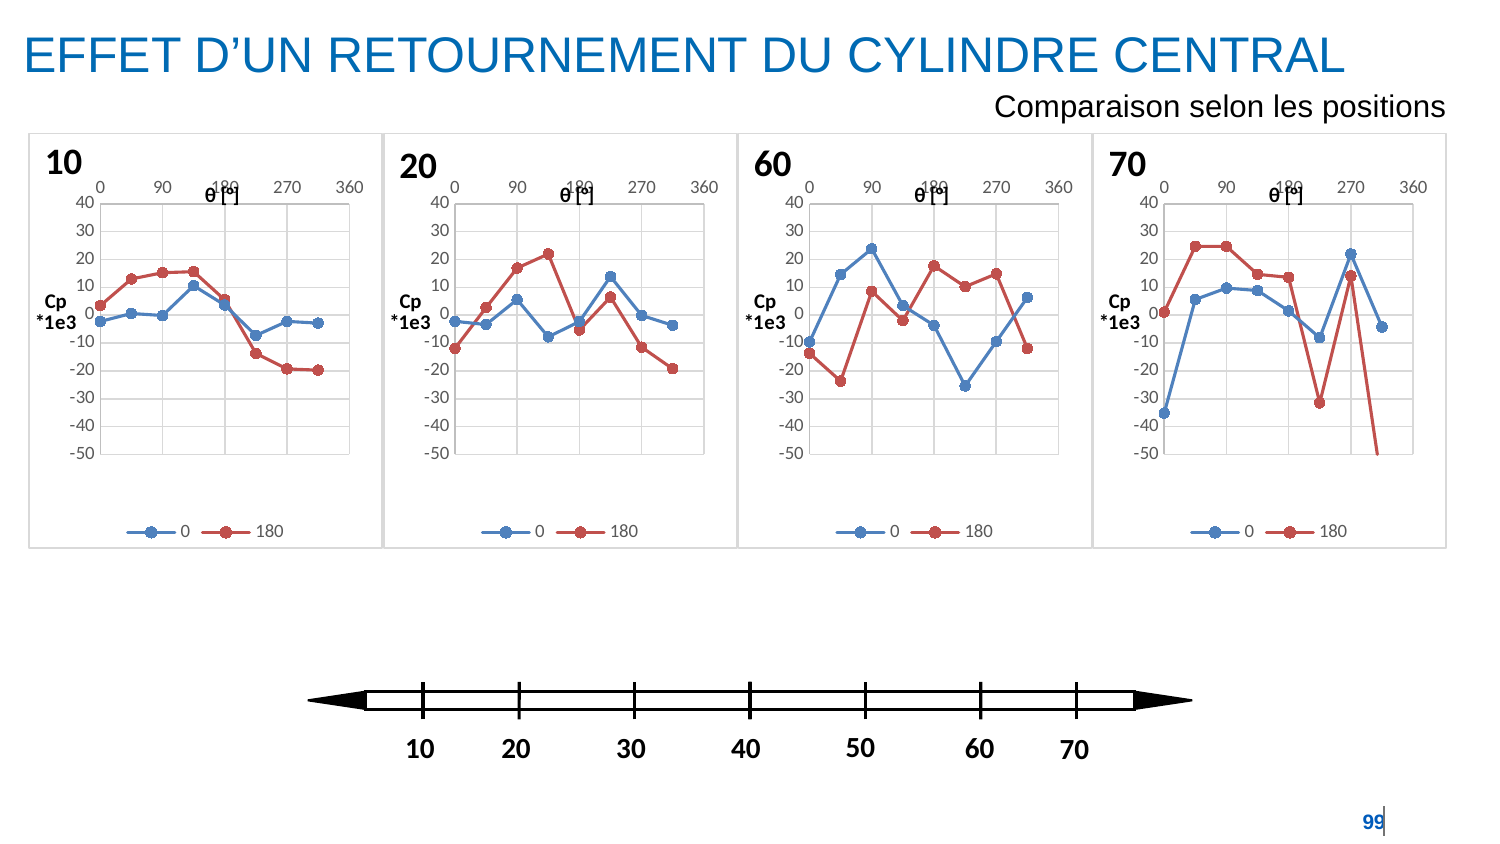

# Effet d’un retournement du cylindre central
Comparaison selon les positions

### Chart:

| Category | 0 | 180 |
|---|---|---|

### Chart:

| Category | 0 | 180 |
|---|---|---|

### Chart:

| Category | 0 | 180 |
|---|---|---|

### Chart:

| Category | 0 | 180 |
|---|---|---|

50
10
30
40
60
20
70